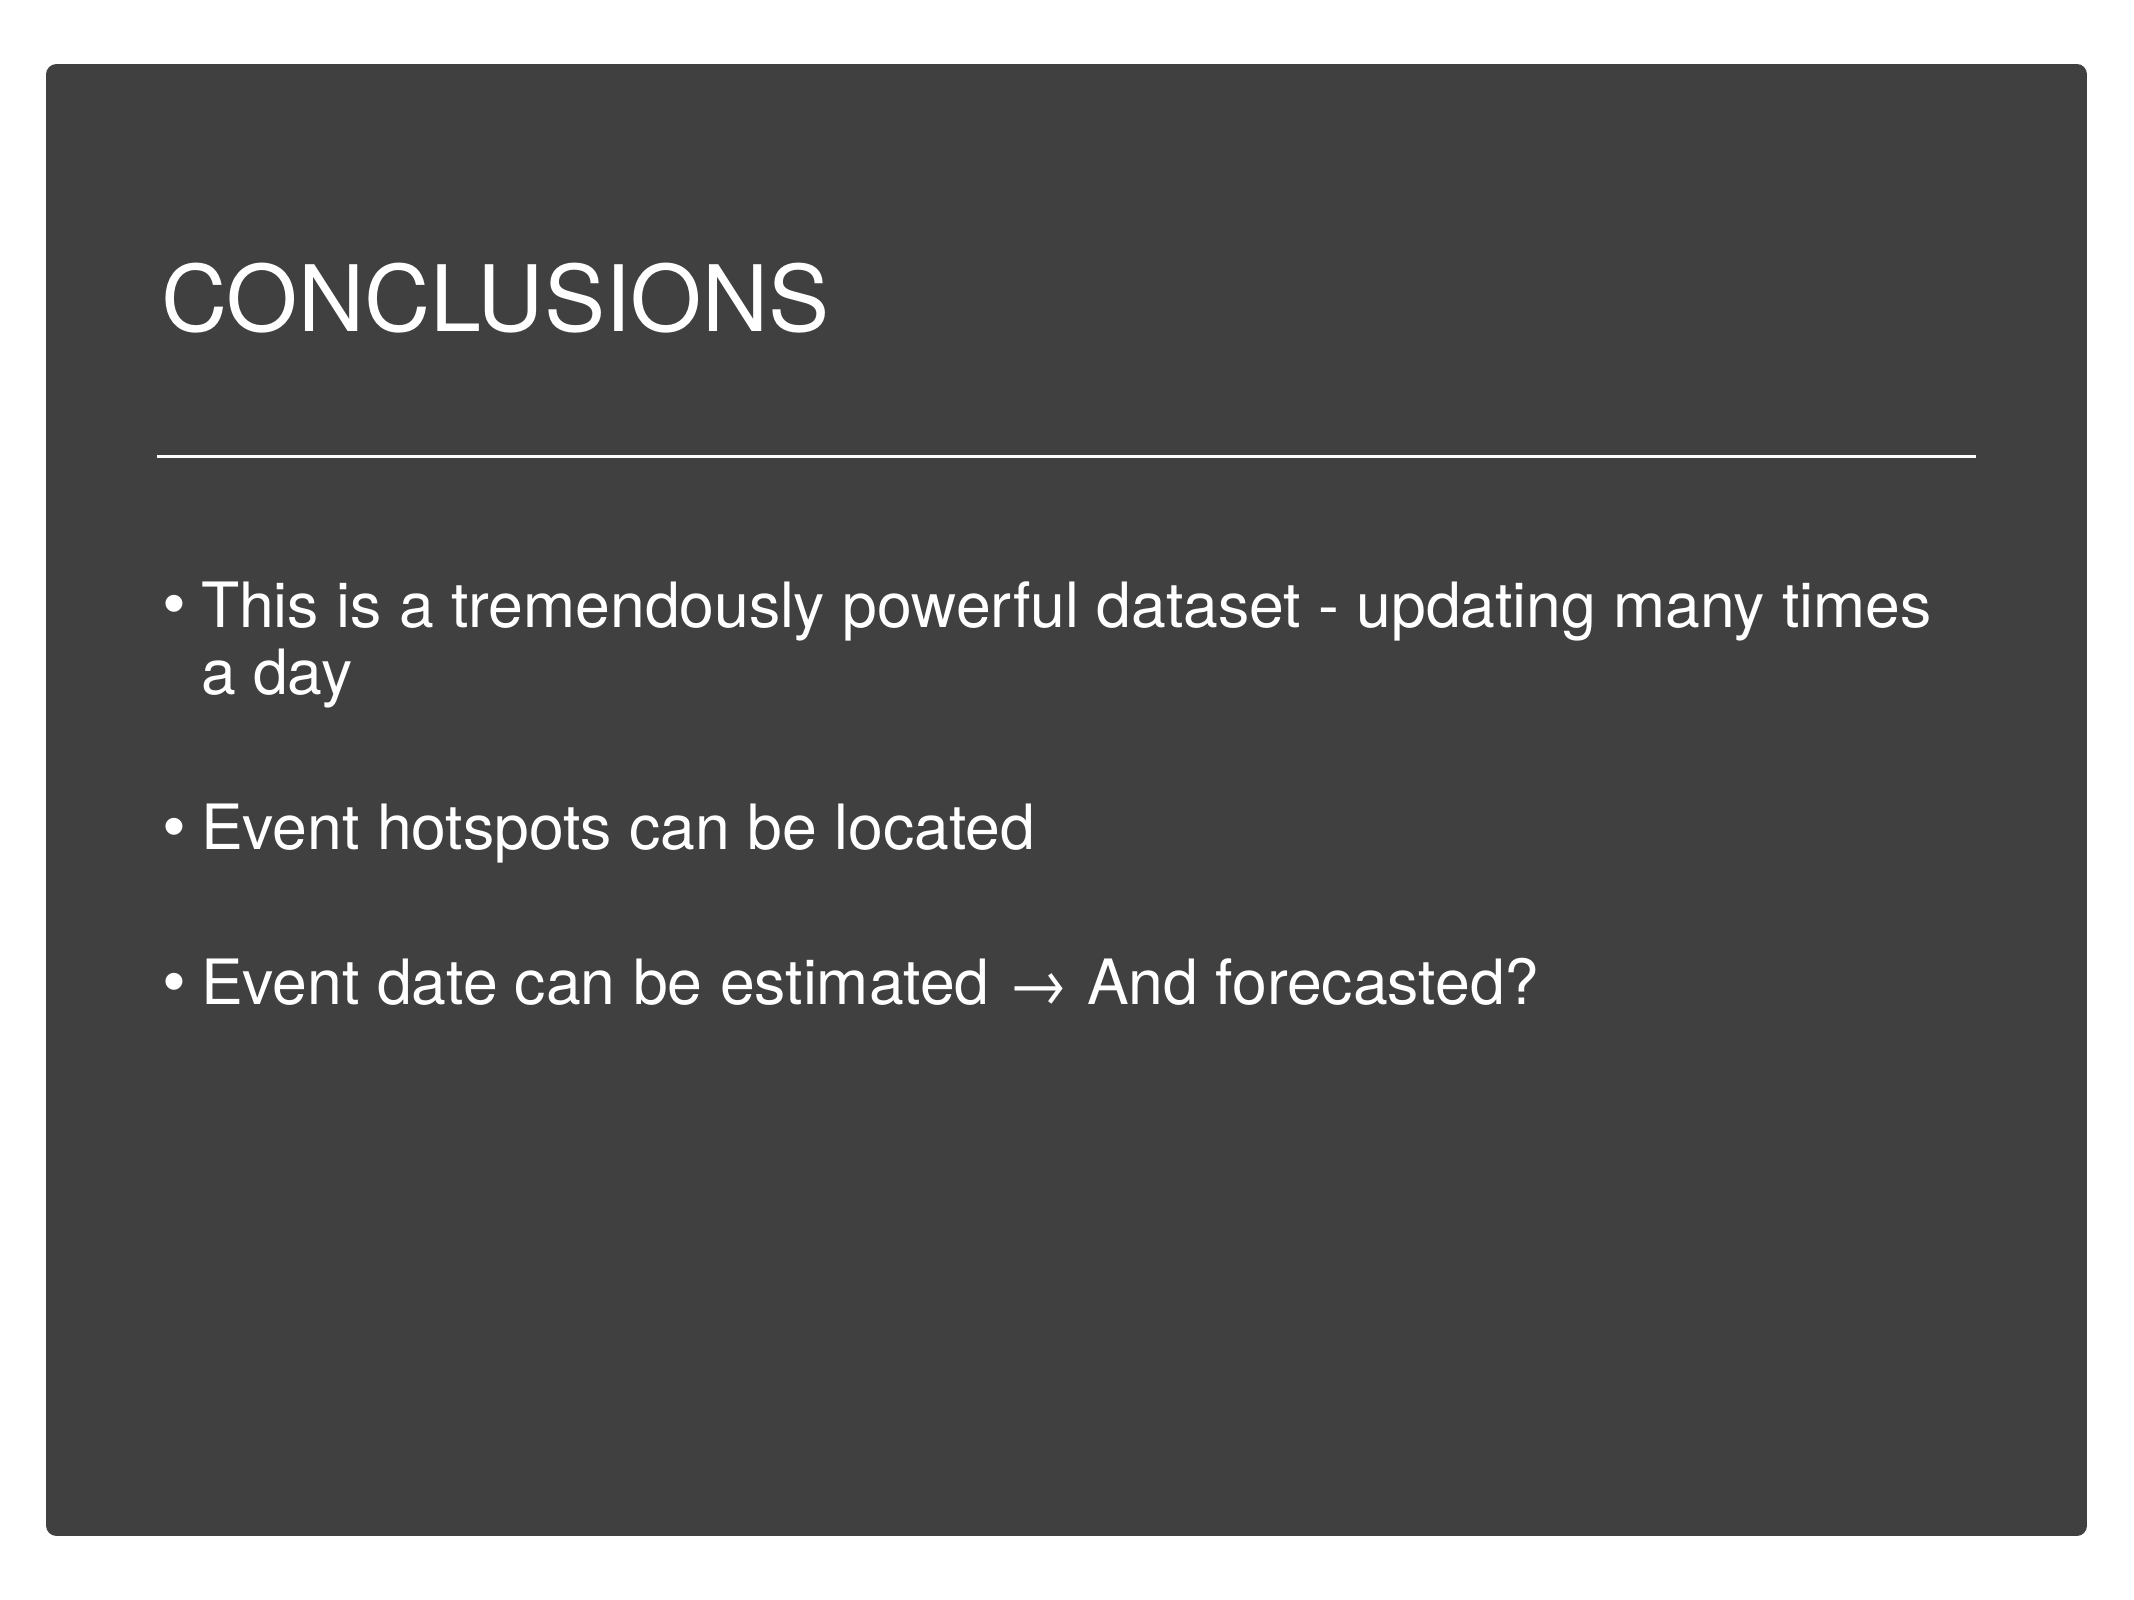

# CONCLUSIONS
This is a tremendously powerful dataset - updating many times a day
Event hotspots can be located
Event date can be estimated → And forecasted?